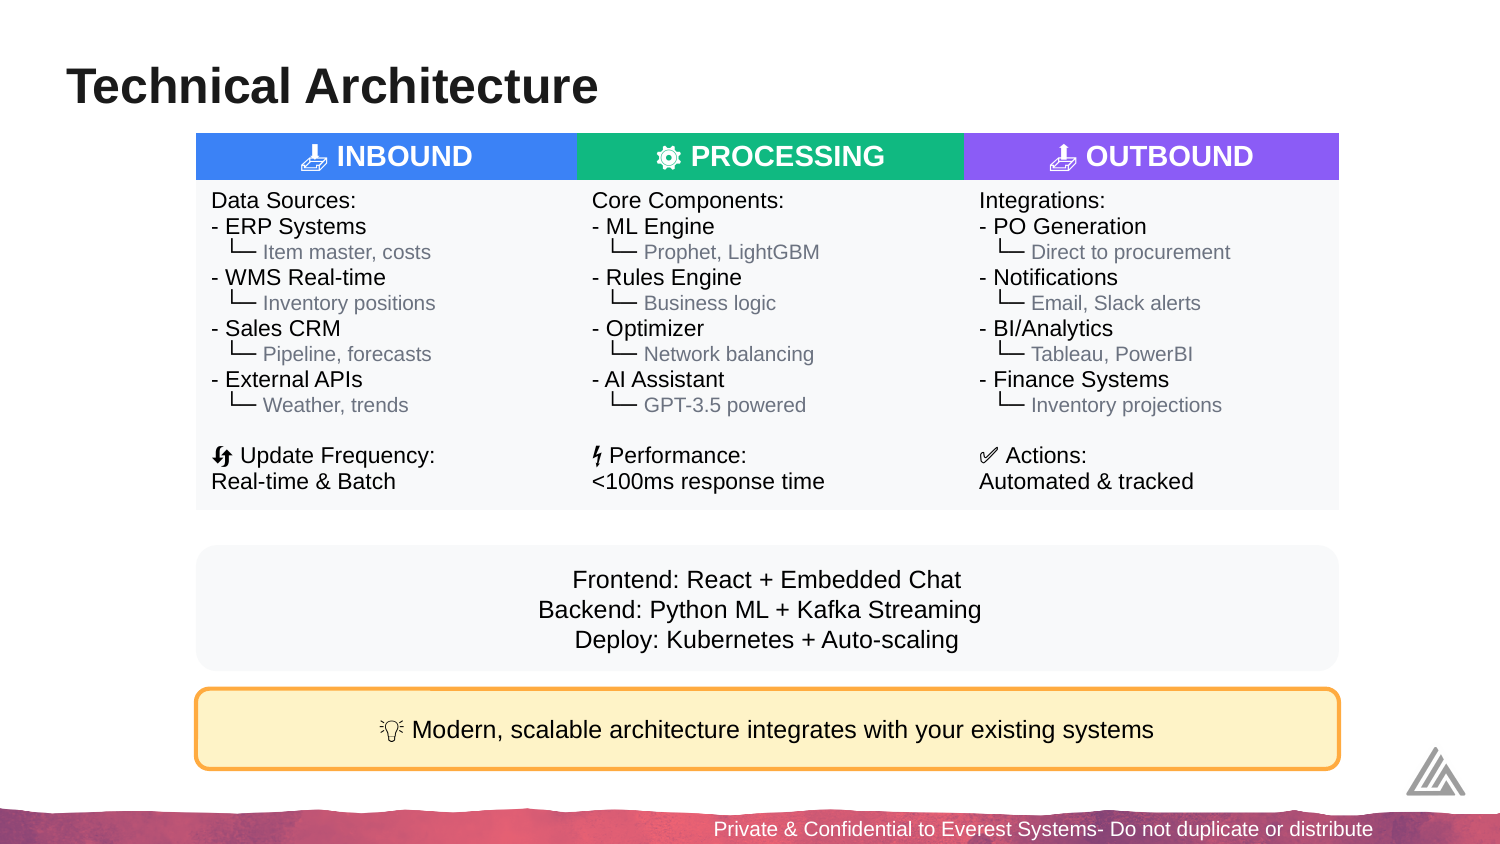

# Technical Architecture
| 📥 INBOUND | ⚙️ PROCESSING | 📤 OUTBOUND |
| --- | --- | --- |
| Data Sources: - ERP Systems └─ Item master, costs - WMS Real-time └─ Inventory positions - Sales CRM └─ Pipeline, forecasts - External APIs └─ Weather, trends 🔄 Update Frequency: Real-time & Batch | Core Components: - ML Engine └─ Prophet, LightGBM - Rules Engine └─ Business logic - Optimizer └─ Network balancing - AI Assistant └─ GPT-3.5 powered ⚡ Performance: <100ms response time | Integrations: - PO Generation └─ Direct to procurement - Notifications └─ Email, Slack alerts - BI/Analytics └─ Tableau, PowerBI - Finance Systems └─ Inventory projections ✅ Actions: Automated & tracked |
Frontend: React + Embedded Chat
Backend: Python ML + Kafka Streaming
Deploy: Kubernetes + Auto-scaling
💡 Modern, scalable architecture integrates with your existing systems